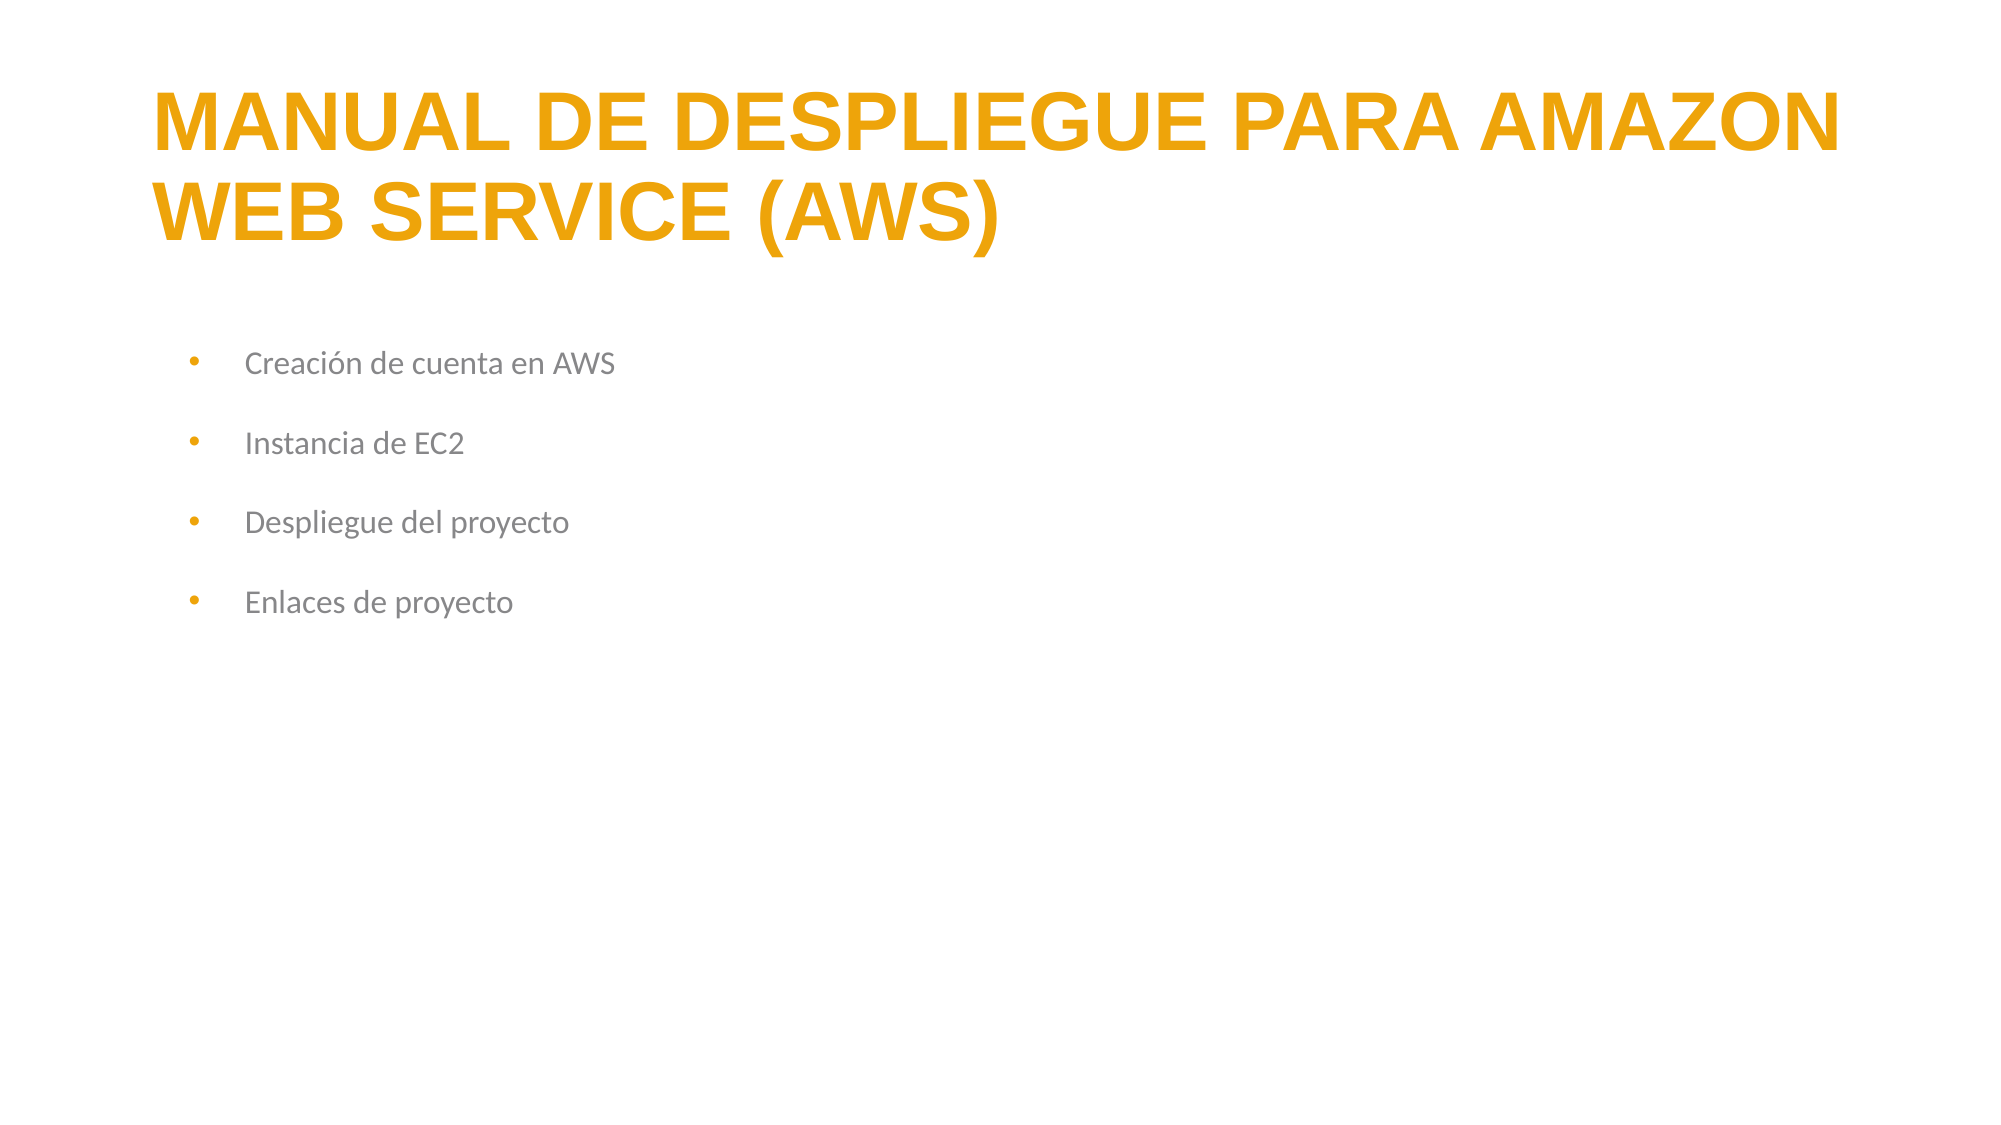

# MANUAL DE DESPLIEGUE PARA AMAZON WEB SERVICE (AWS)
Creación de cuenta en AWS

Instancia de EC2

Despliegue del proyecto

Enlaces de proyecto